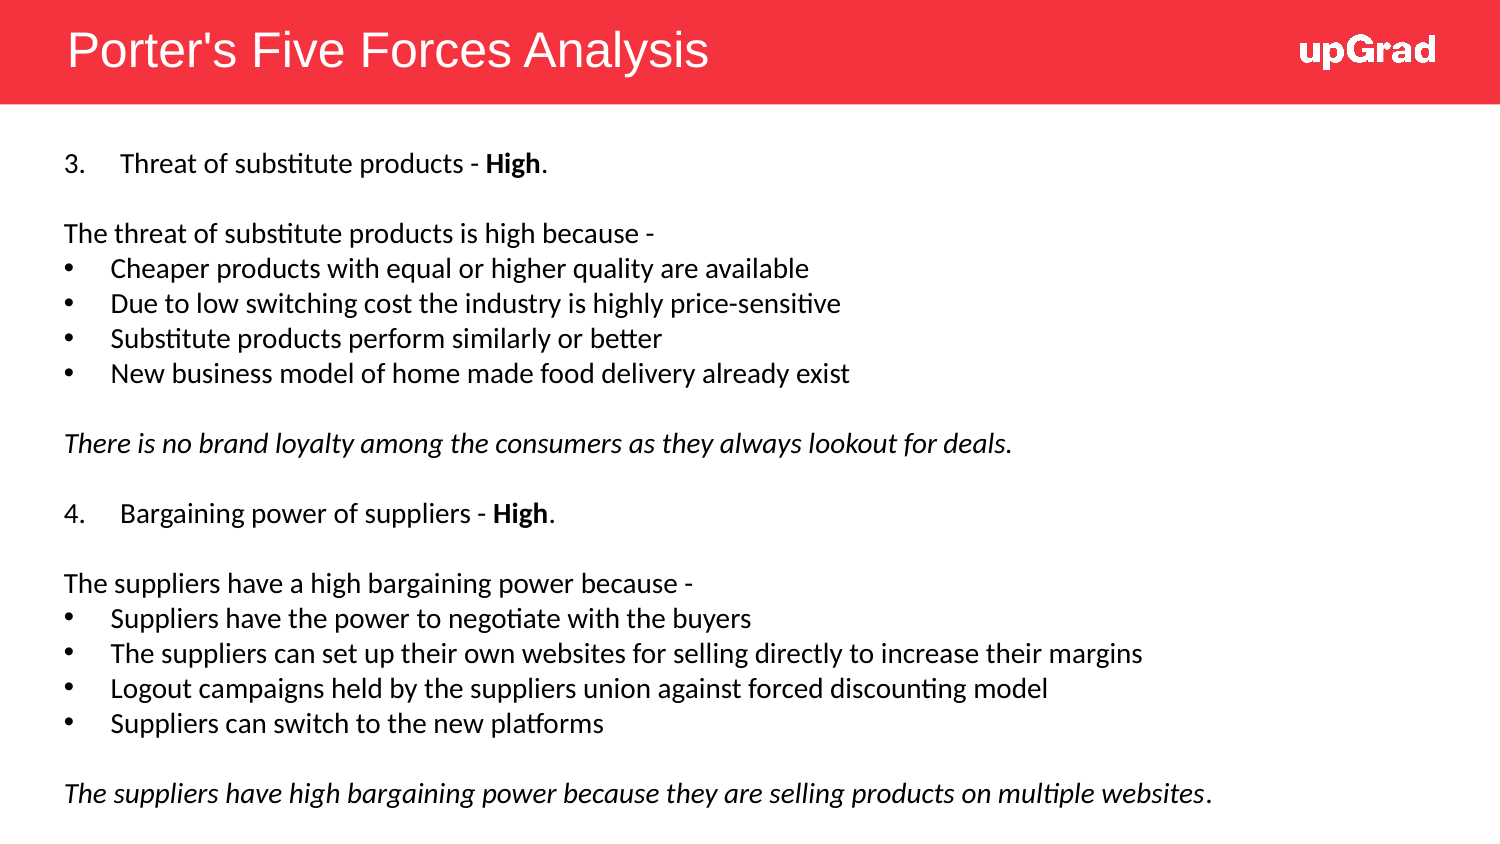

# Porter's Five Forces Analysis
Threat of substitute products - High.

The threat of substitute products is high because -
Cheaper products with equal or higher quality are available
Due to low switching cost the industry is highly price-sensitive
Substitute products perform similarly or better
New business model of home made food delivery already exist

There is no brand loyalty among the consumers as they always lookout for deals.

Bargaining power of suppliers - High.

The suppliers have a high bargaining power because -
Suppliers have the power to negotiate with the buyers
The suppliers can set up their own websites for selling directly to increase their margins
Logout campaigns held by the suppliers union against forced discounting model
Suppliers can switch to the new platforms

The suppliers have high bargaining power because they are selling products on multiple websites.